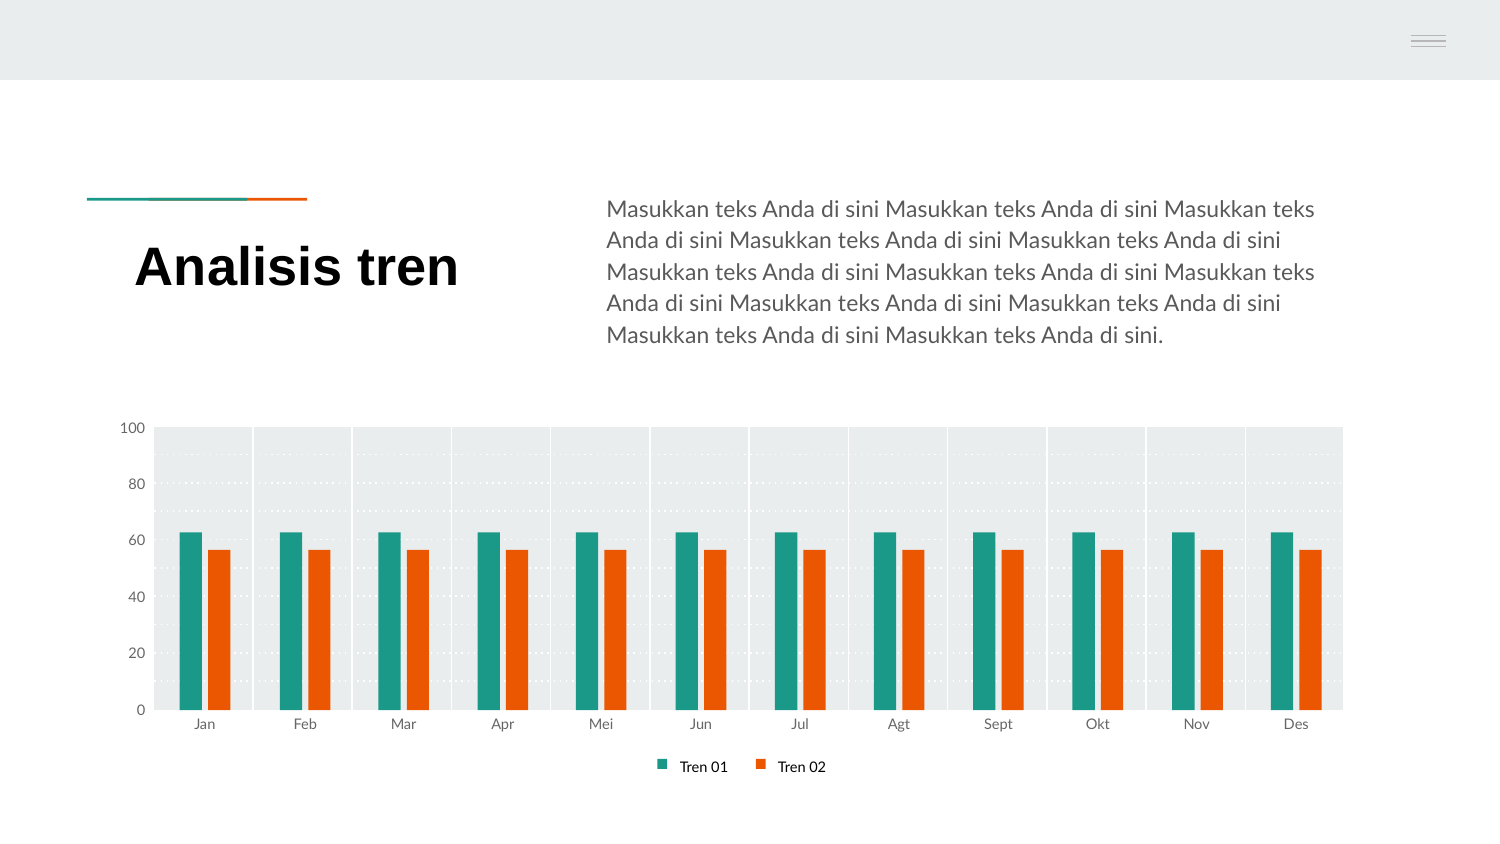

Masukkan teks Anda di sini Masukkan teks Anda di sini Masukkan teks Anda di sini Masukkan teks Anda di sini Masukkan teks Anda di sini Masukkan teks Anda di sini Masukkan teks Anda di sini Masukkan teks Anda di sini Masukkan teks Anda di sini Masukkan teks Anda di sini Masukkan teks Anda di sini Masukkan teks Anda di sini.
# Analisis tren
100

80
60
40

20
Jan
Feb
Mar
Apr
Mei
Jun
Jul
Agt
Sept
Okt
Nov
Des
0
Tren 02
Tren 01